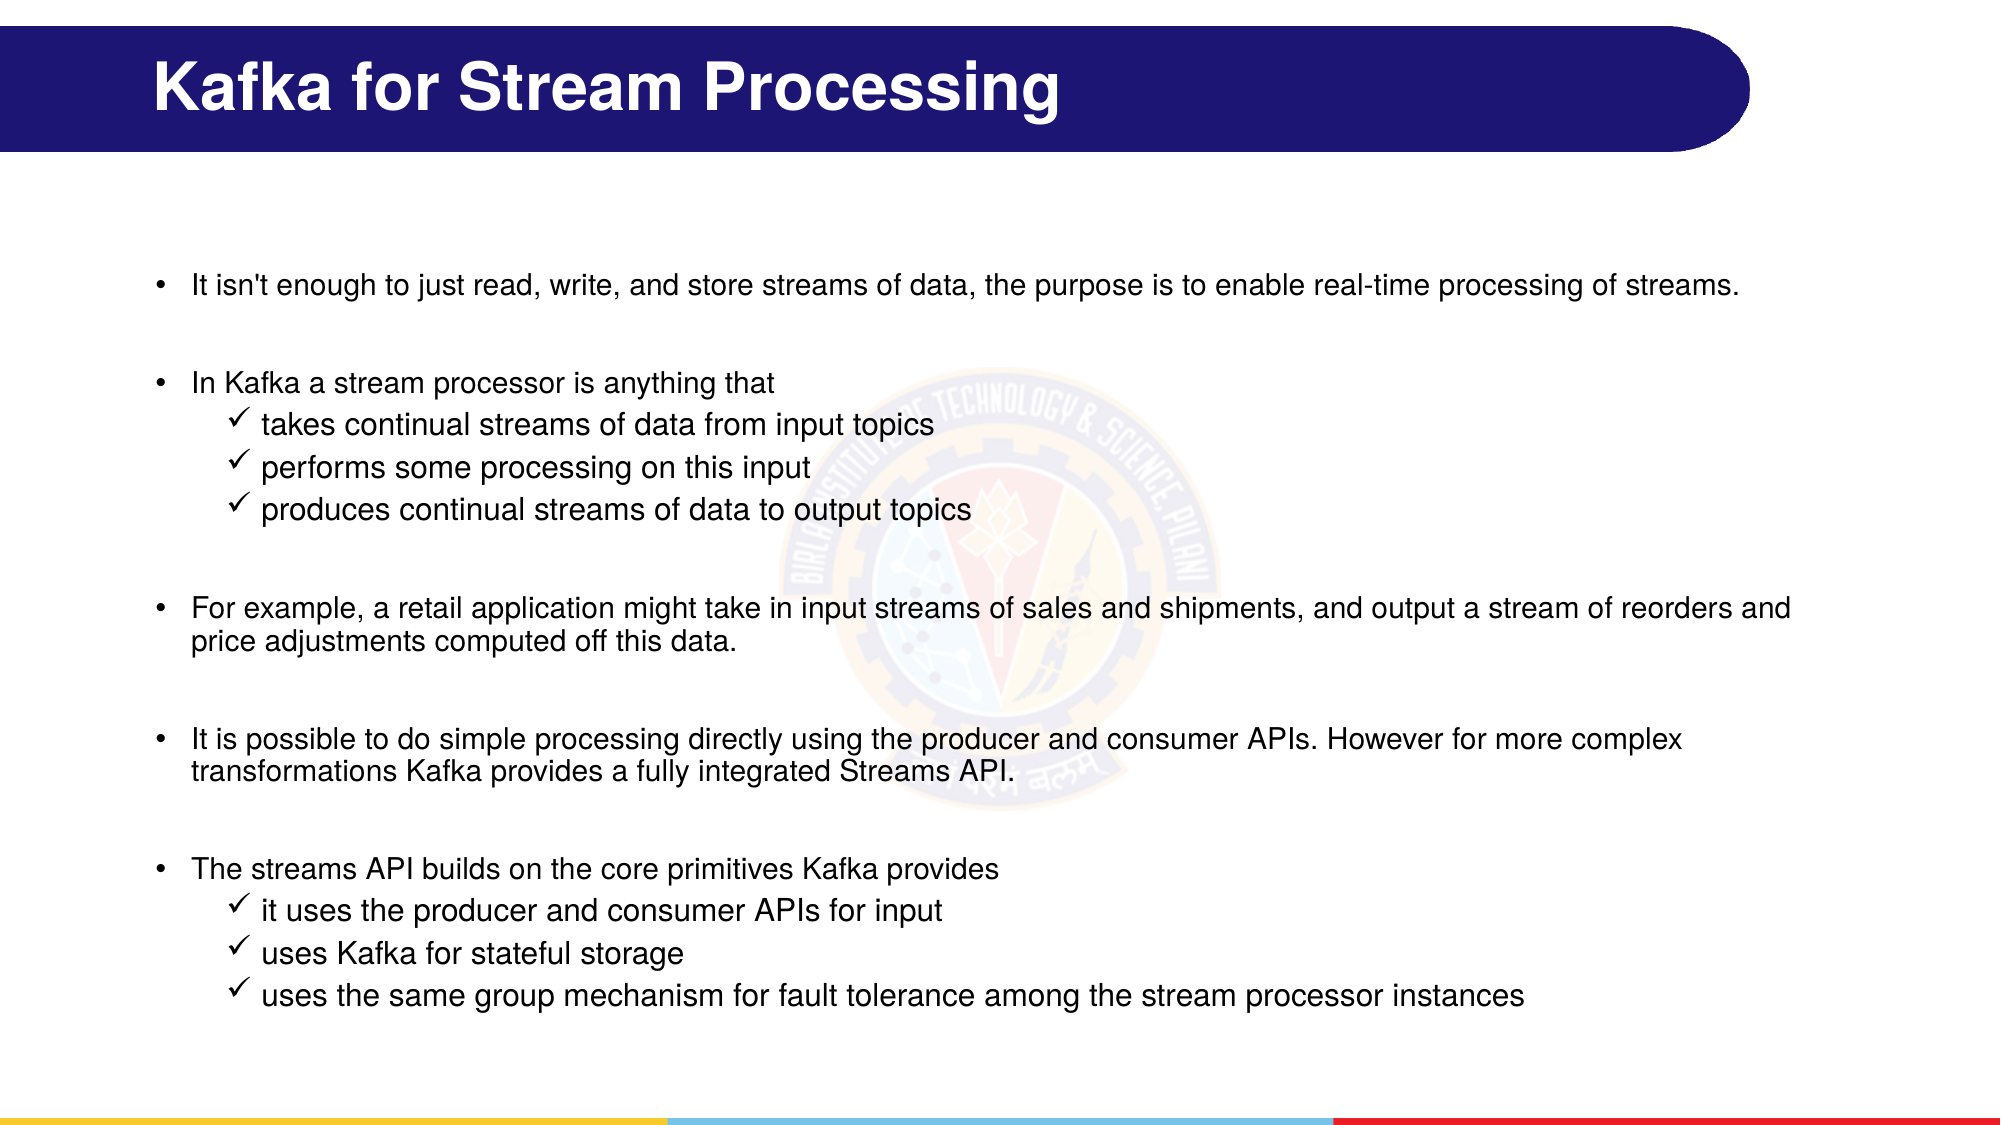

# Kafka for Stream Processing

It isn't enough to just read, write, and store streams of data, the purpose is to enable real-time processing of streams.

In Kafka a stream processor is anything that
takes continual streams of data from input topics
performs some processing on this input
produces continual streams of data to output topics

For example, a retail application might take in input streams of sales and shipments, and output a stream of reorders and price adjustments computed off this data.

It is possible to do simple processing directly using the producer and consumer APIs. However for more complex transformations Kafka provides a fully integrated Streams API.

The streams API builds on the core primitives Kafka provides
it uses the producer and consumer APIs for input
uses Kafka for stateful storage
uses the same group mechanism for fault tolerance among the stream processor instances